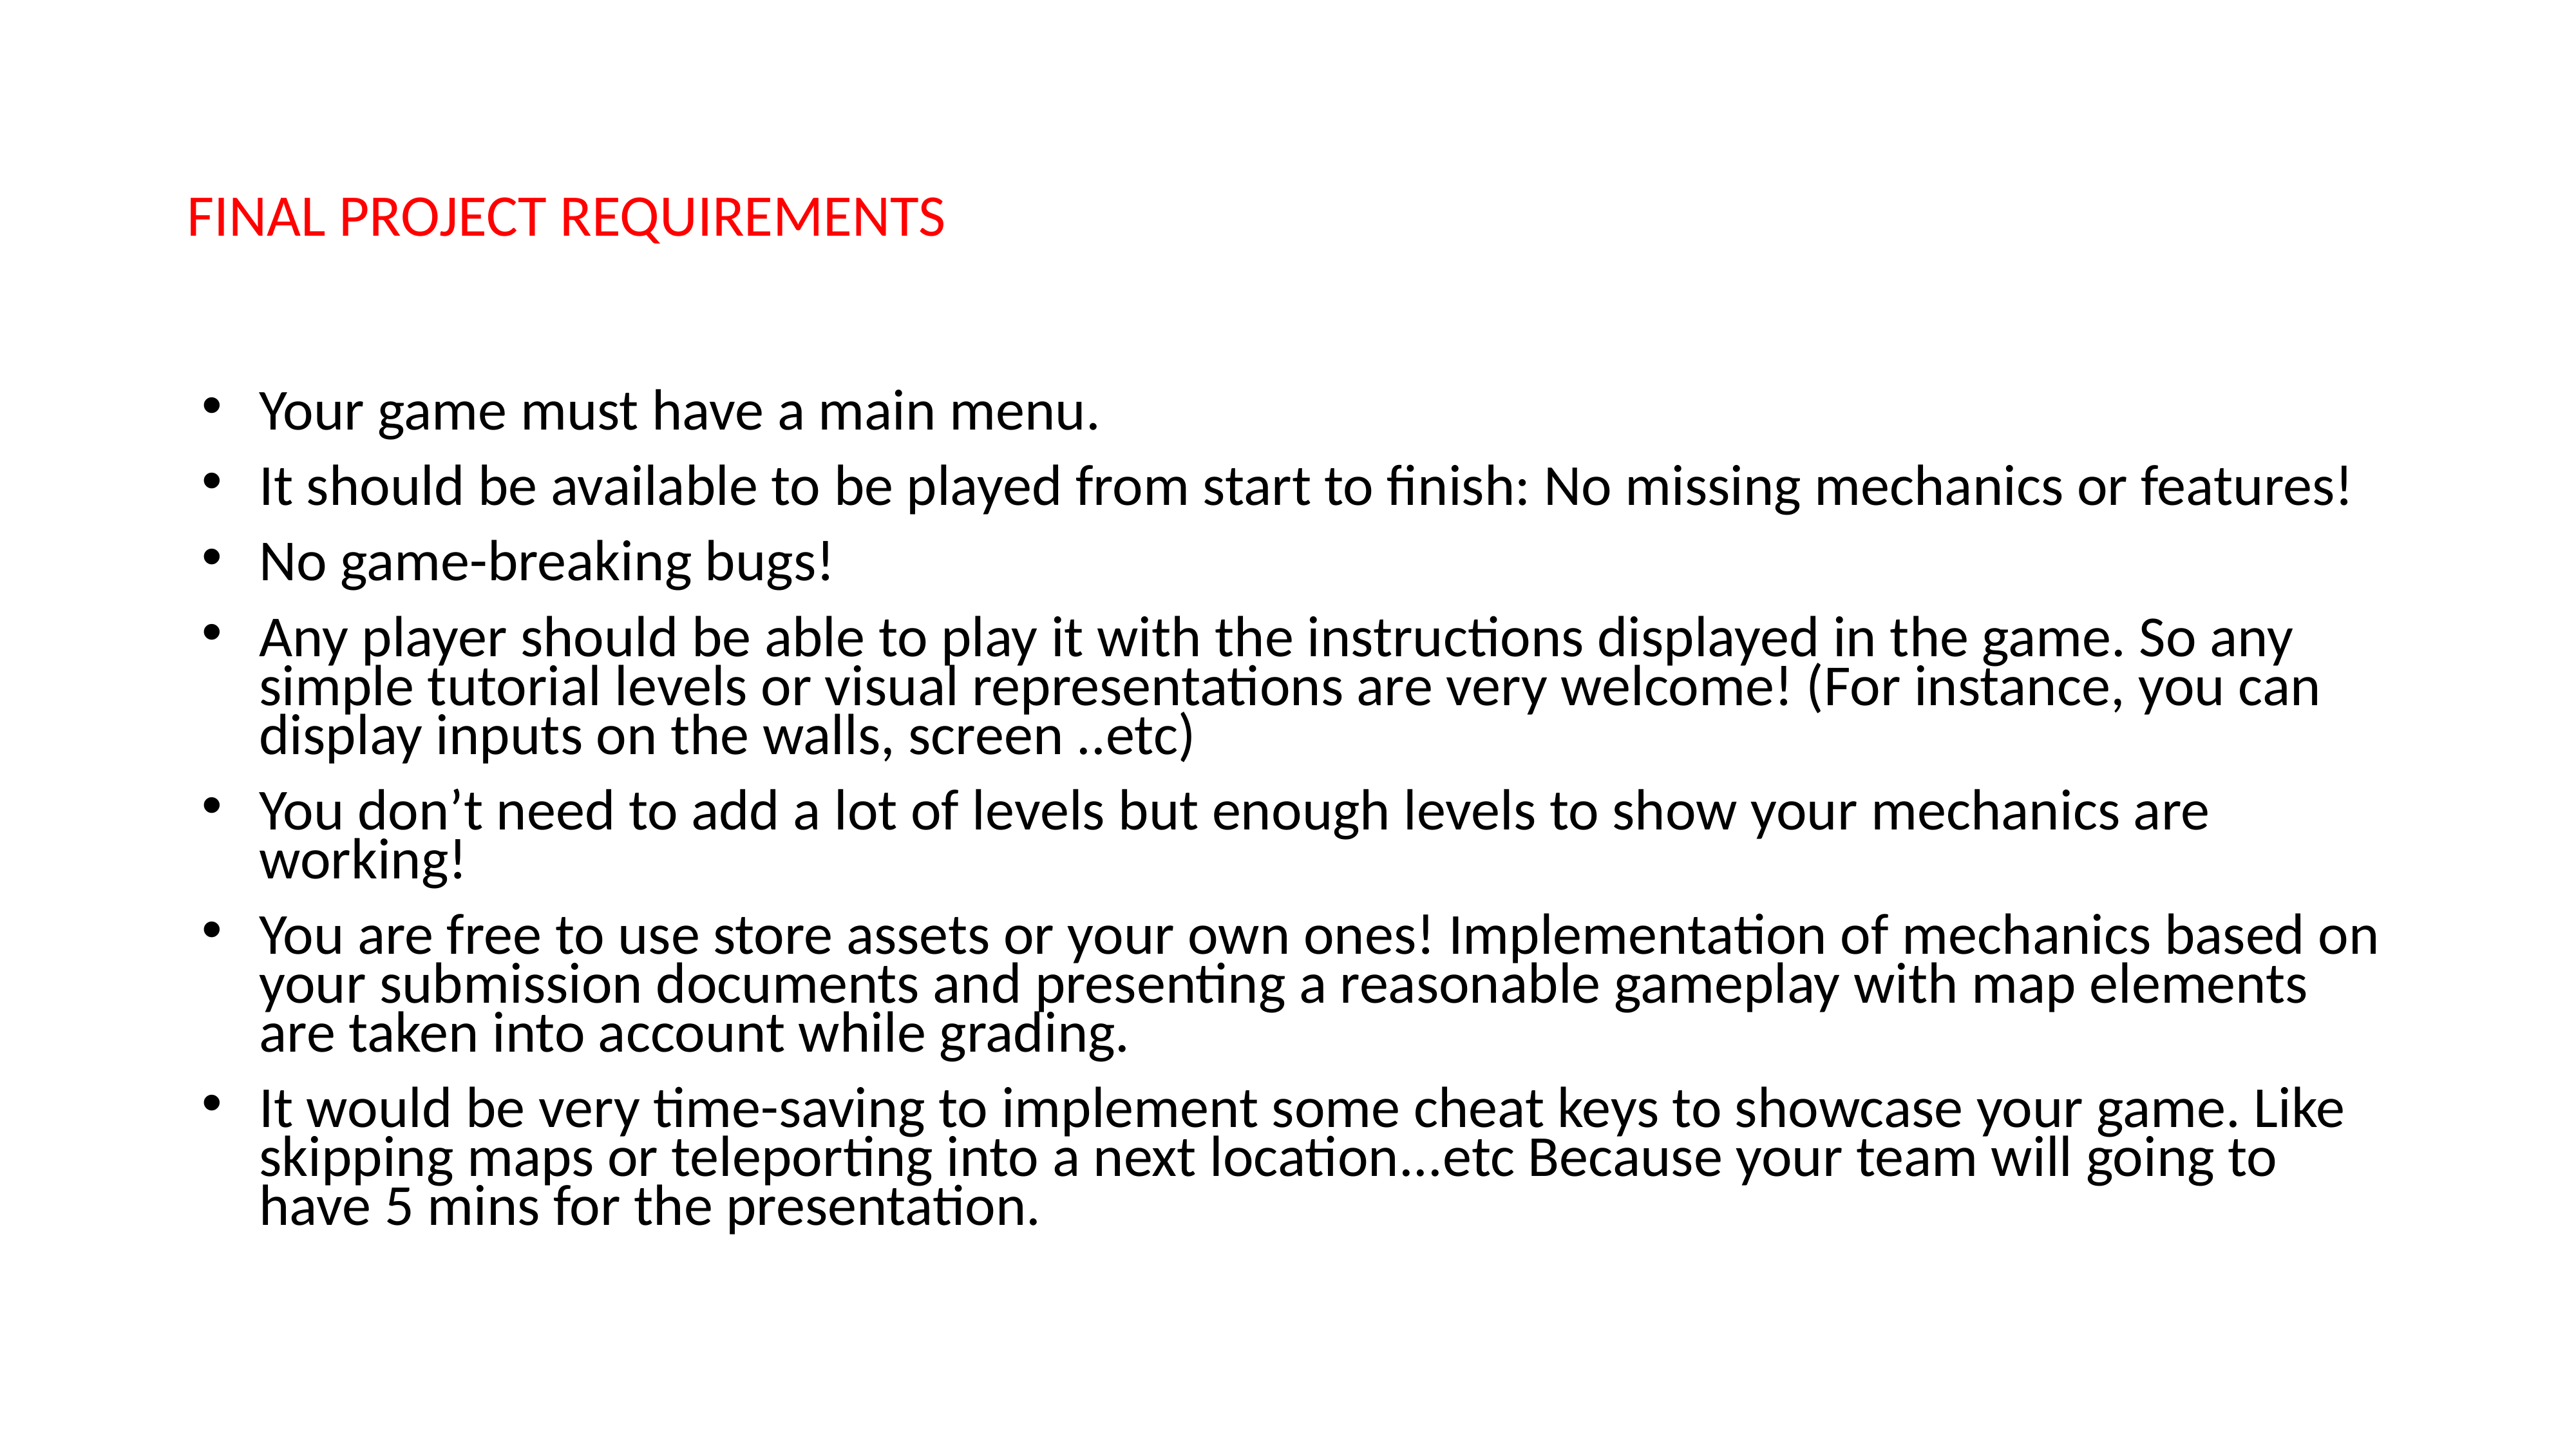

# FINAL PROJECT REQUIREMENTS
Your game must have a main menu.
It should be available to be played from start to finish: No missing mechanics or features!
No game-breaking bugs!
Any player should be able to play it with the instructions displayed in the game. So any simple tutorial levels or visual representations are very welcome! (For instance, you can display inputs on the walls, screen ..etc)
You don’t need to add a lot of levels but enough levels to show your mechanics are working!
You are free to use store assets or your own ones! Implementation of mechanics based on your submission documents and presenting a reasonable gameplay with map elements are taken into account while grading.
It would be very time-saving to implement some cheat keys to showcase your game. Like skipping maps or teleporting into a next location...etc Because your team will going to have 5 mins for the presentation.